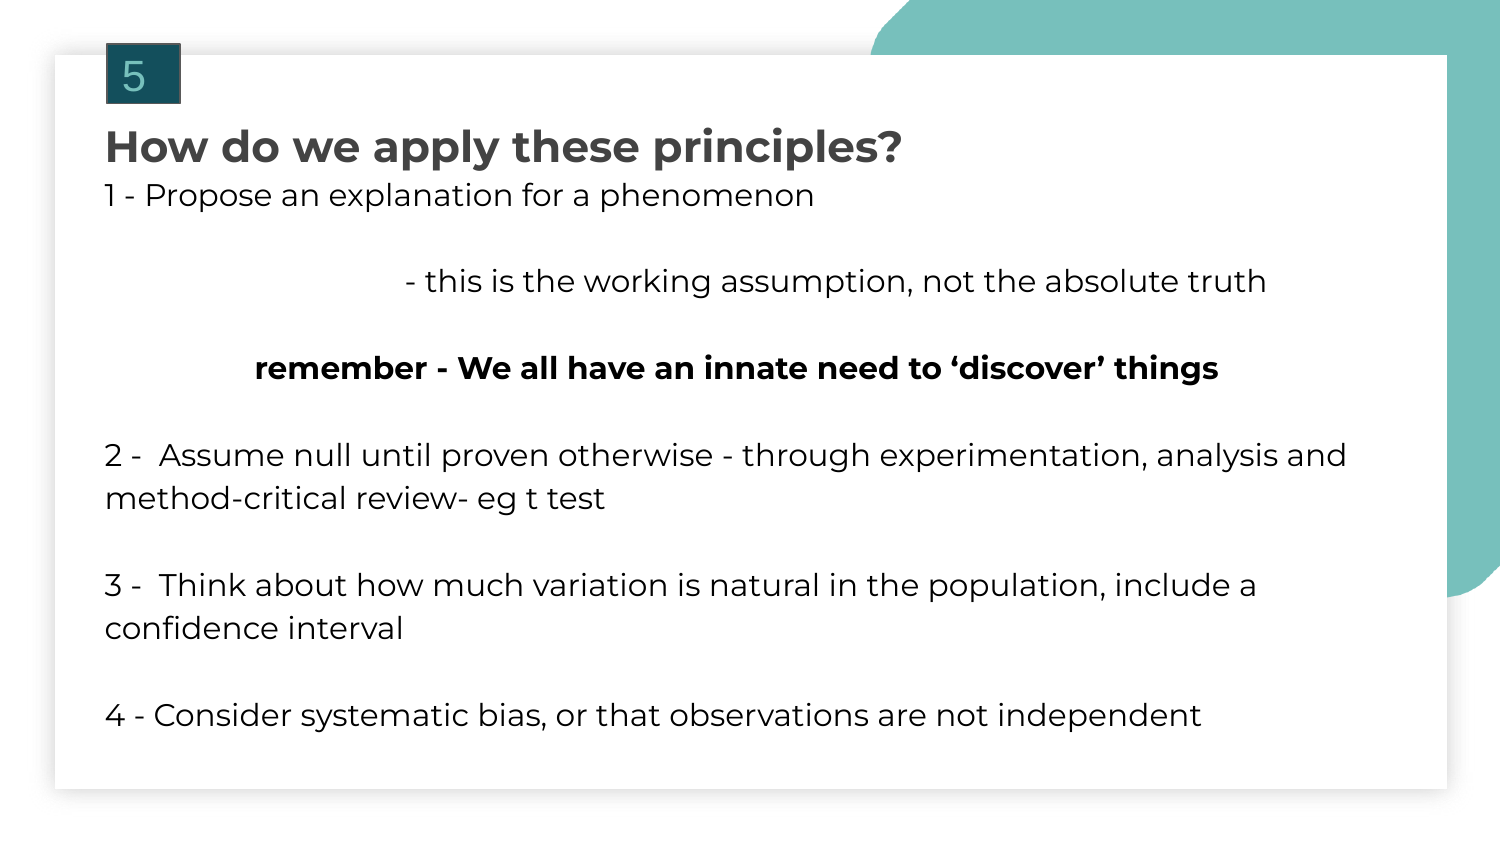

5
How do we apply these principles?
1 - Propose an explanation for a phenomenon
- this is the working assumption, not the absolute truth
remember - We all have an innate need to ‘discover’ things
2 -  Assume null until proven otherwise - through experimentation, analysis and method-critical review- eg t test
3 -  Think about how much variation is natural in the population, include a confidence interval
4 - Consider systematic bias, or that observations are not independent